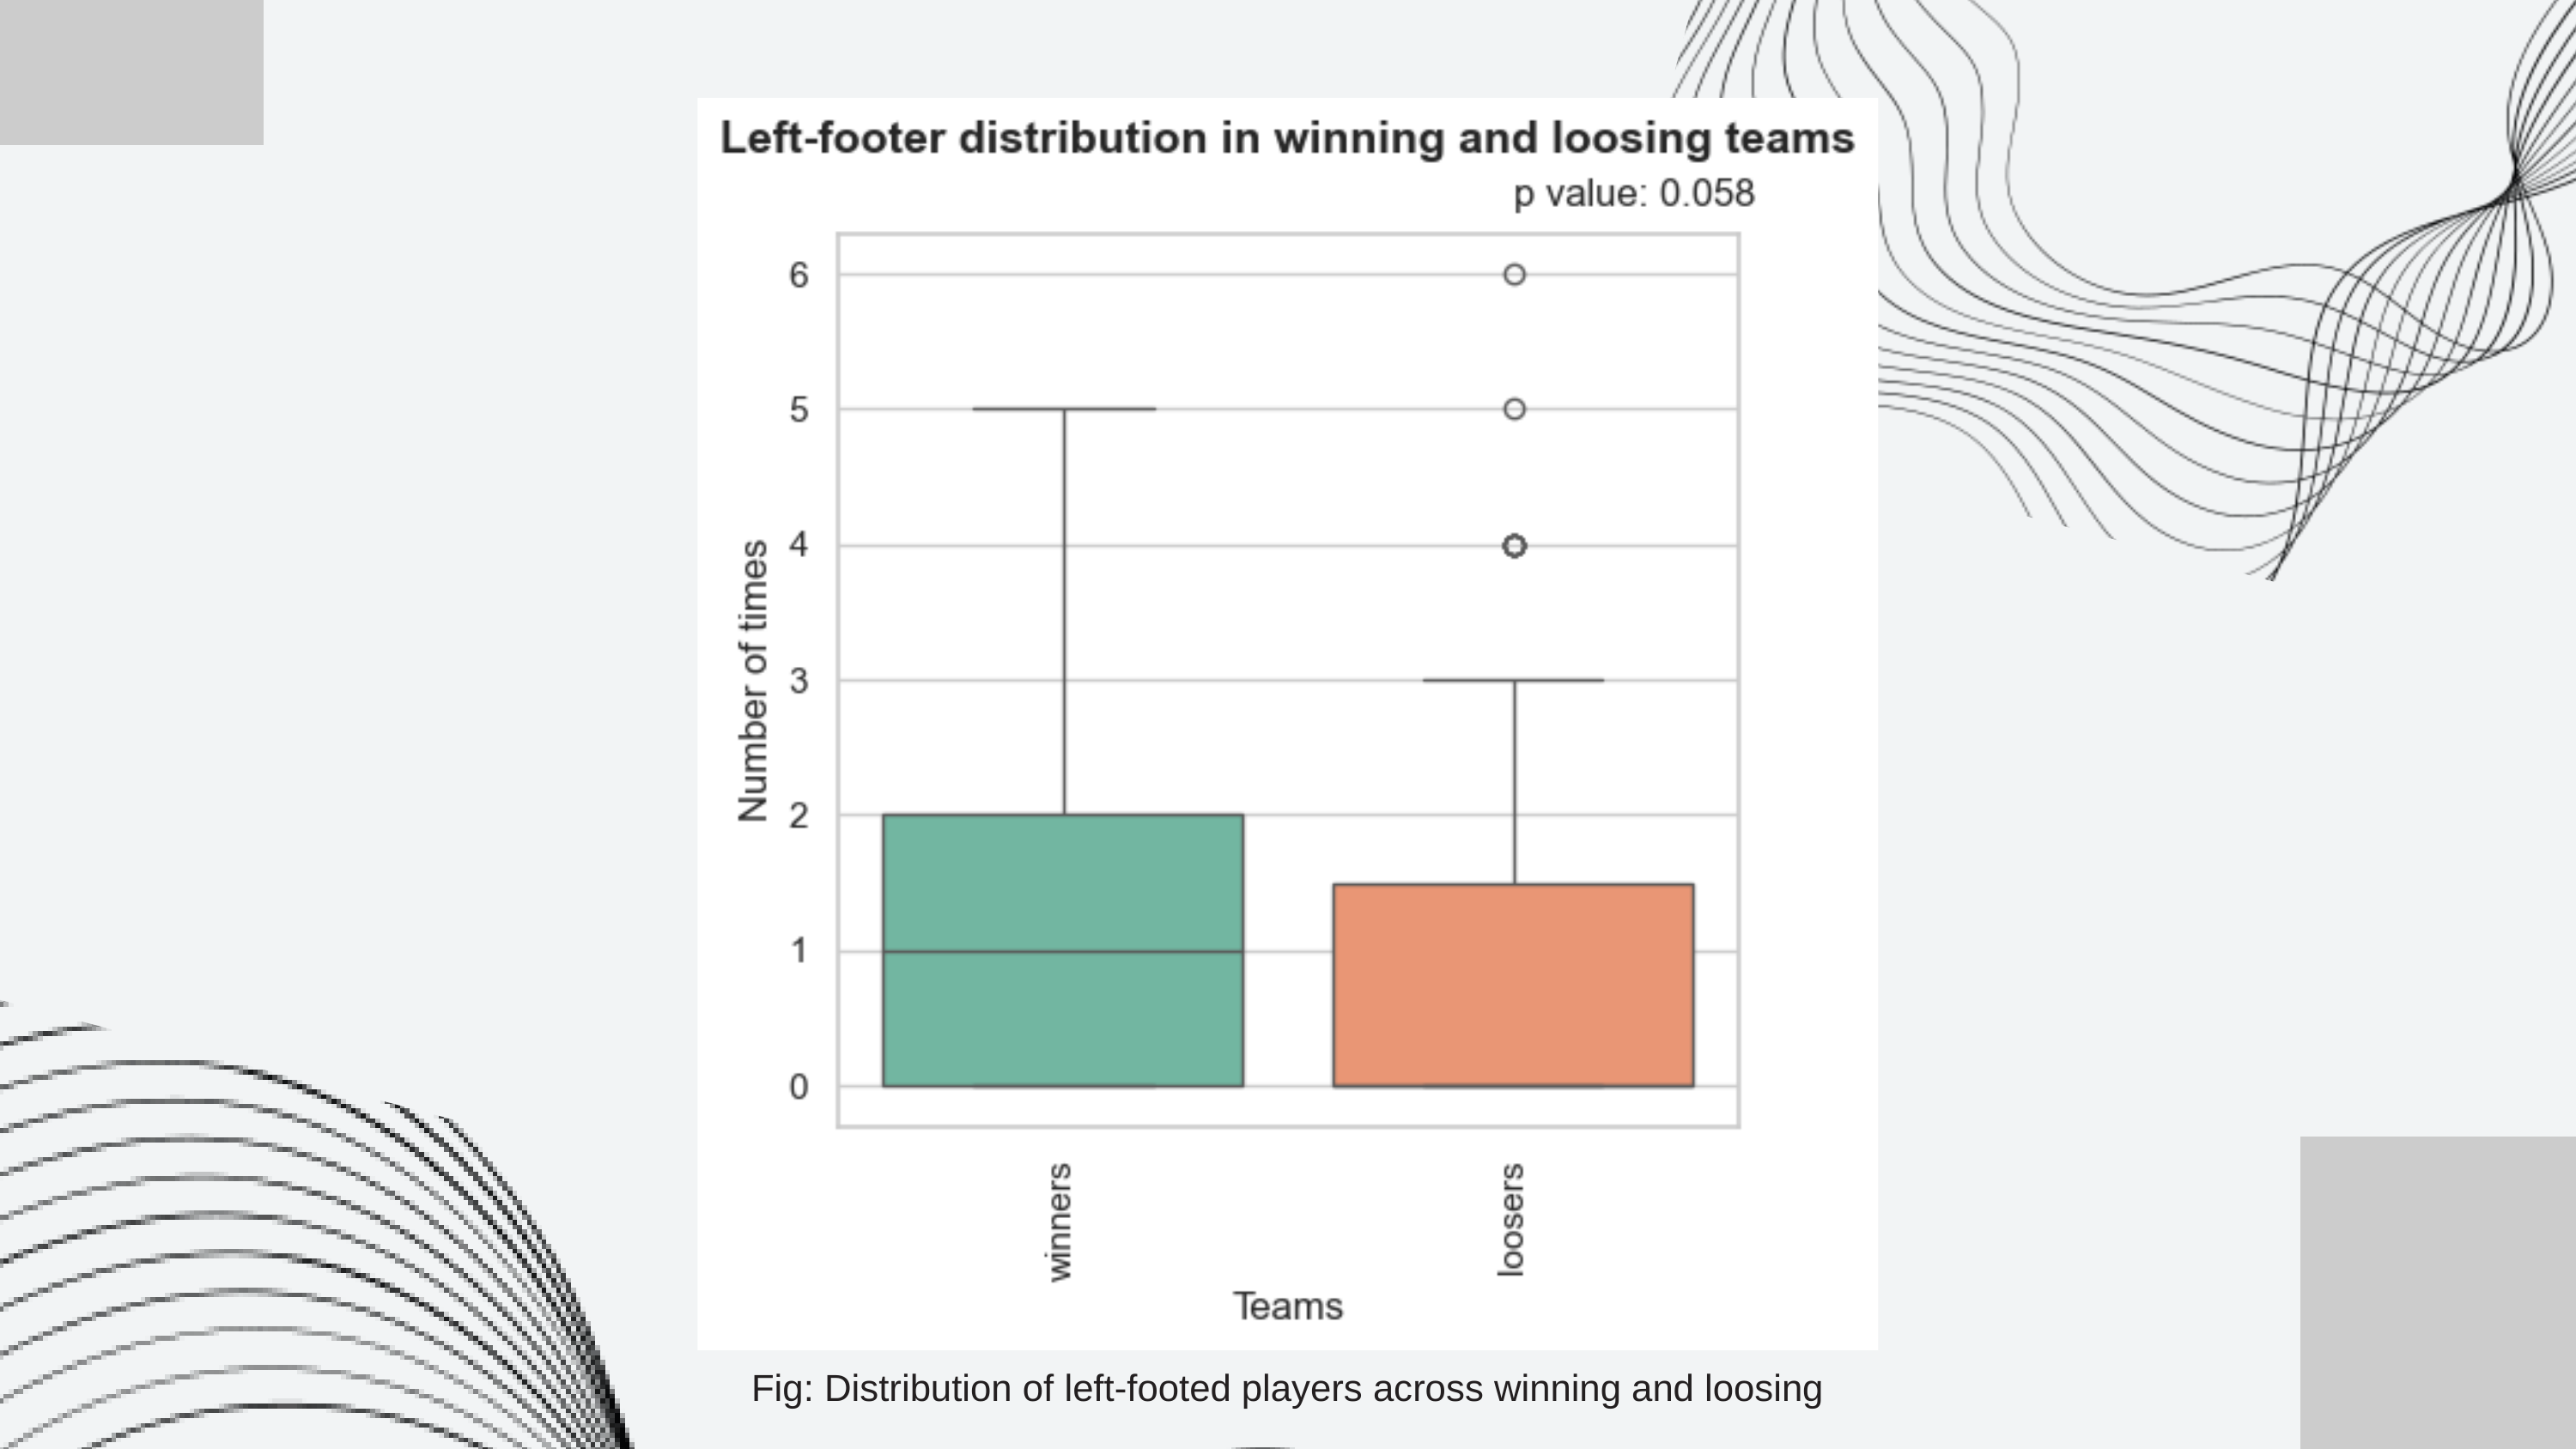

Fig: Distribution of left-footed players across winning and loosing